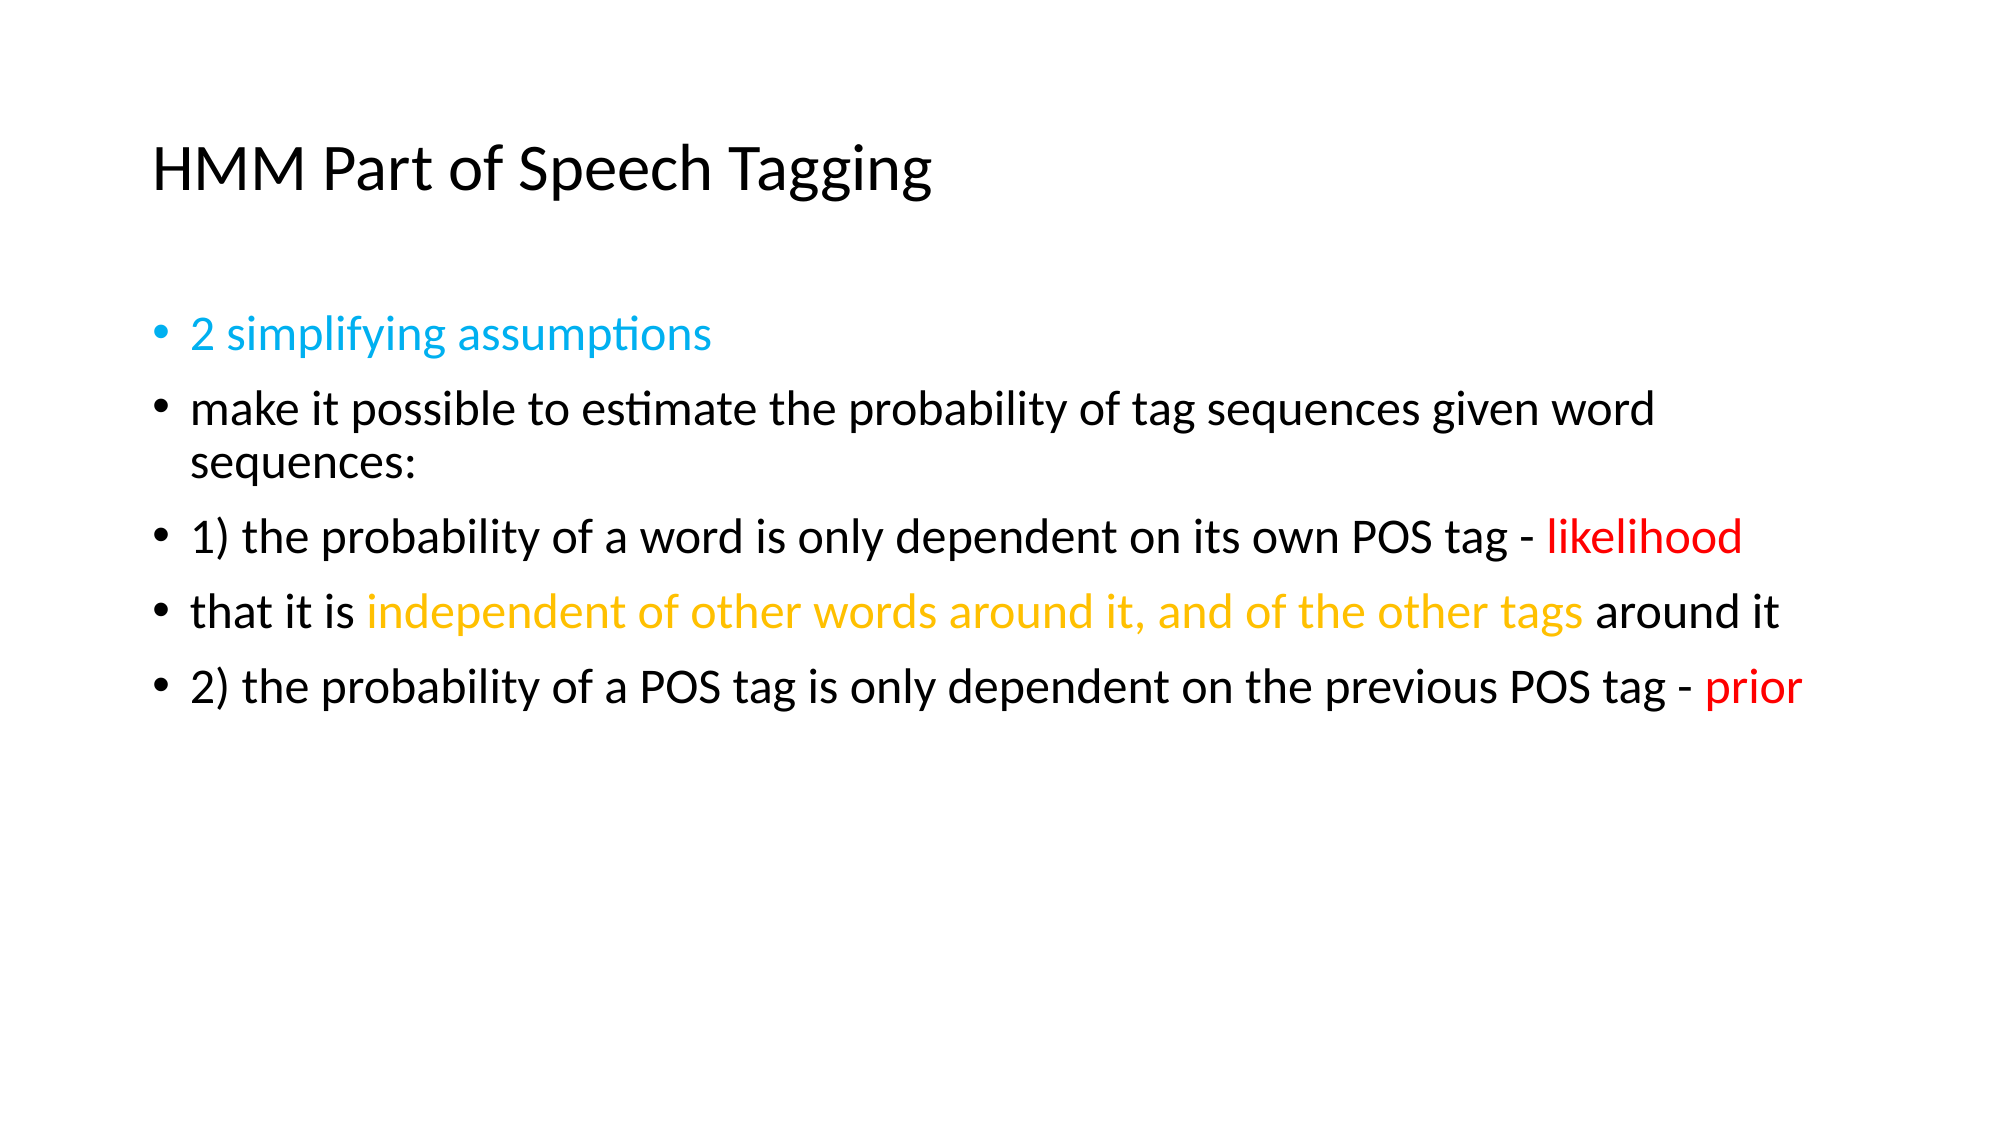

# HMM Part of Speech Tagging
2 simplifying assumptions
make it possible to estimate the probability of tag sequences given word sequences:
1) the probability of a word is only dependent on its own POS tag - likelihood
that it is independent of other words around it, and of the other tags around it
2) the probability of a POS tag is only dependent on the previous POS tag - prior